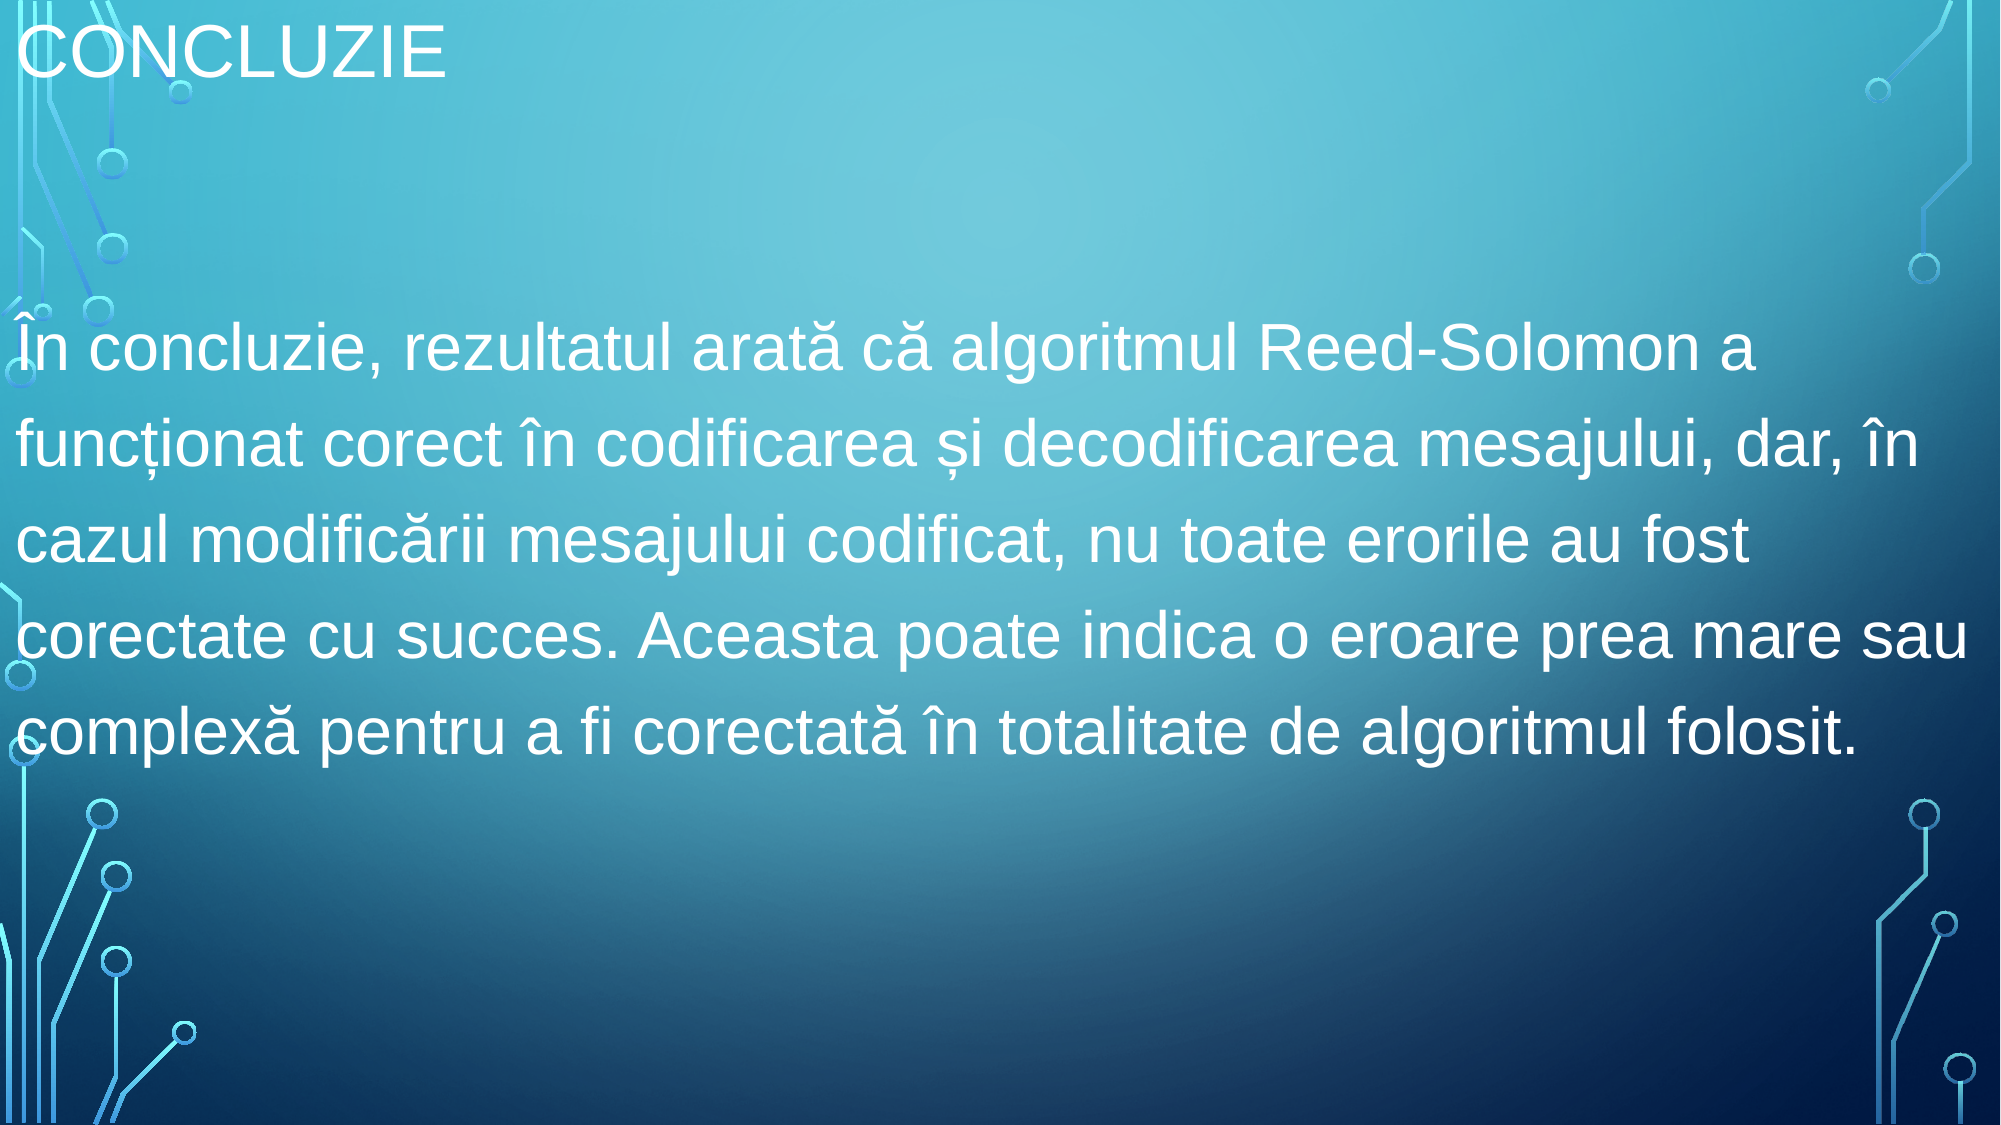

# concluzie

În concluzie, rezultatul arată că algoritmul Reed-Solomon a funcționat corect în codificarea și decodificarea mesajului, dar, în cazul modificării mesajului codificat, nu toate erorile au fost corectate cu succes. Aceasta poate indica o eroare prea mare sau complexă pentru a fi corectată în totalitate de algoritmul folosit.